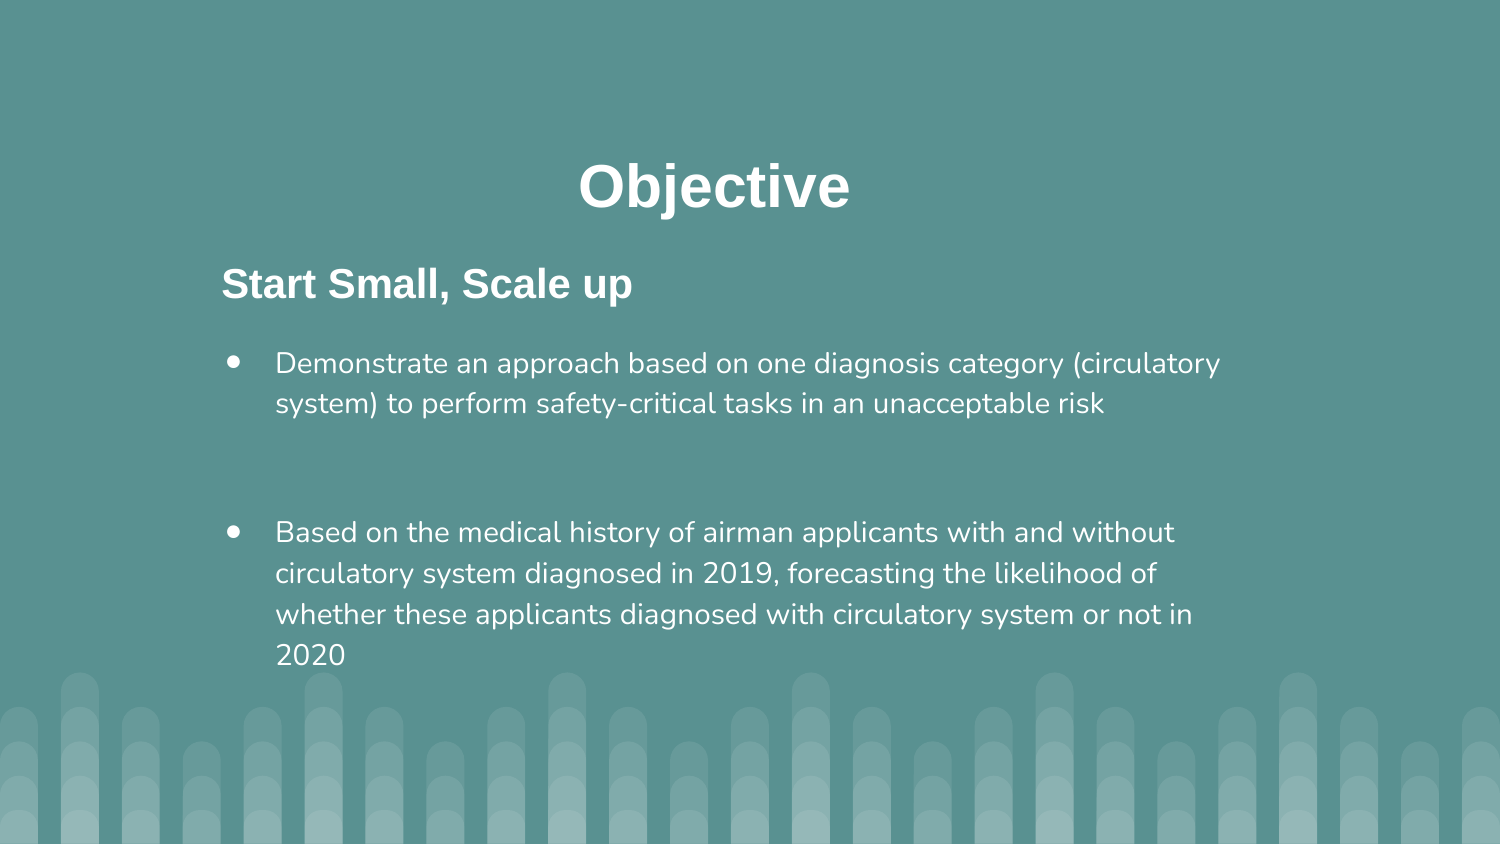

# Objective
Start Small, Scale up
Demonstrate an approach based on one diagnosis category (circulatory system) to perform safety-critical tasks in an unacceptable risk

Based on the medical history of airman applicants with and without circulatory system diagnosed in 2019, forecasting the likelihood of whether these applicants diagnosed with circulatory system or not in 2020